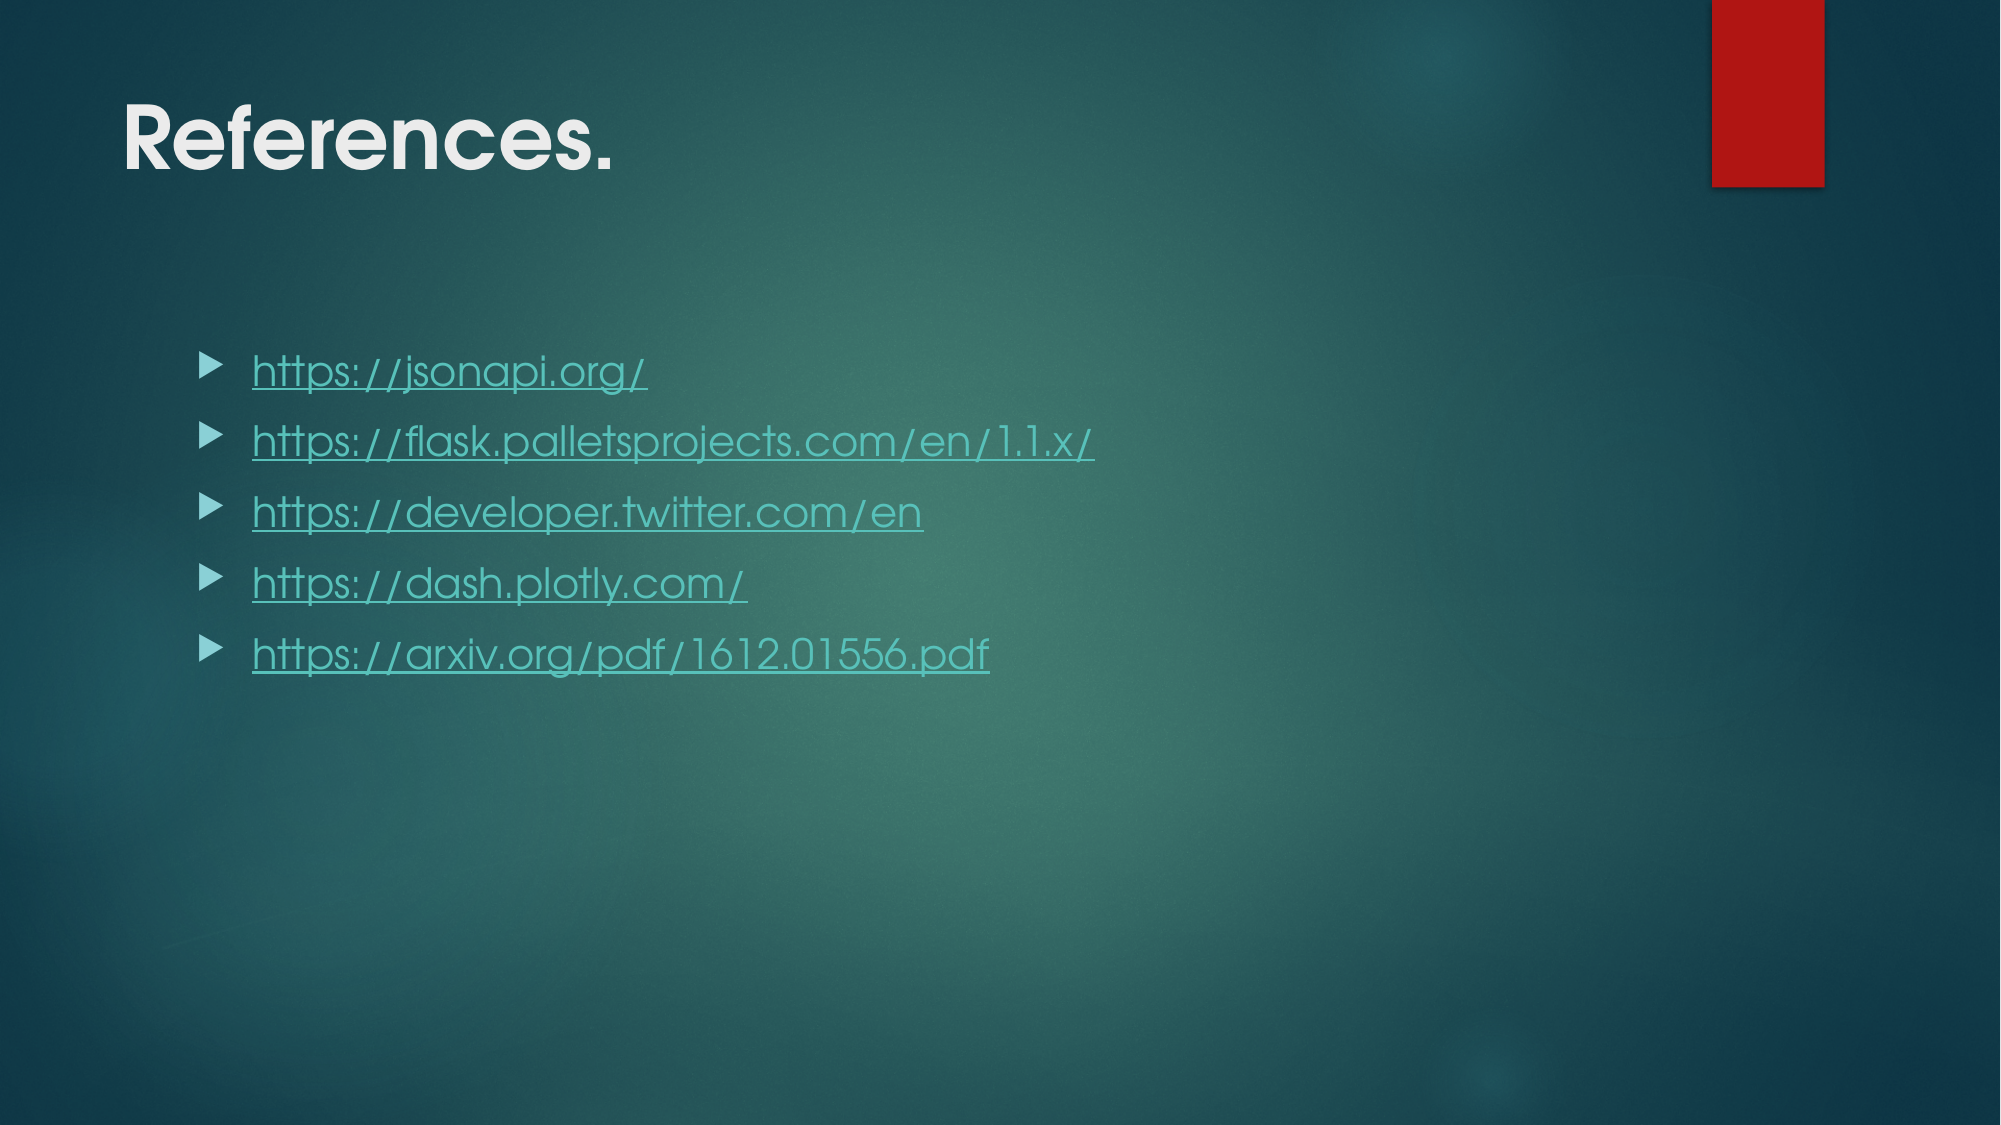

# References.
https://jsonapi.org/
https://flask.palletsprojects.com/en/1.1.x/
https://developer.twitter.com/en
https://dash.plotly.com/
https://arxiv.org/pdf/1612.01556.pdf